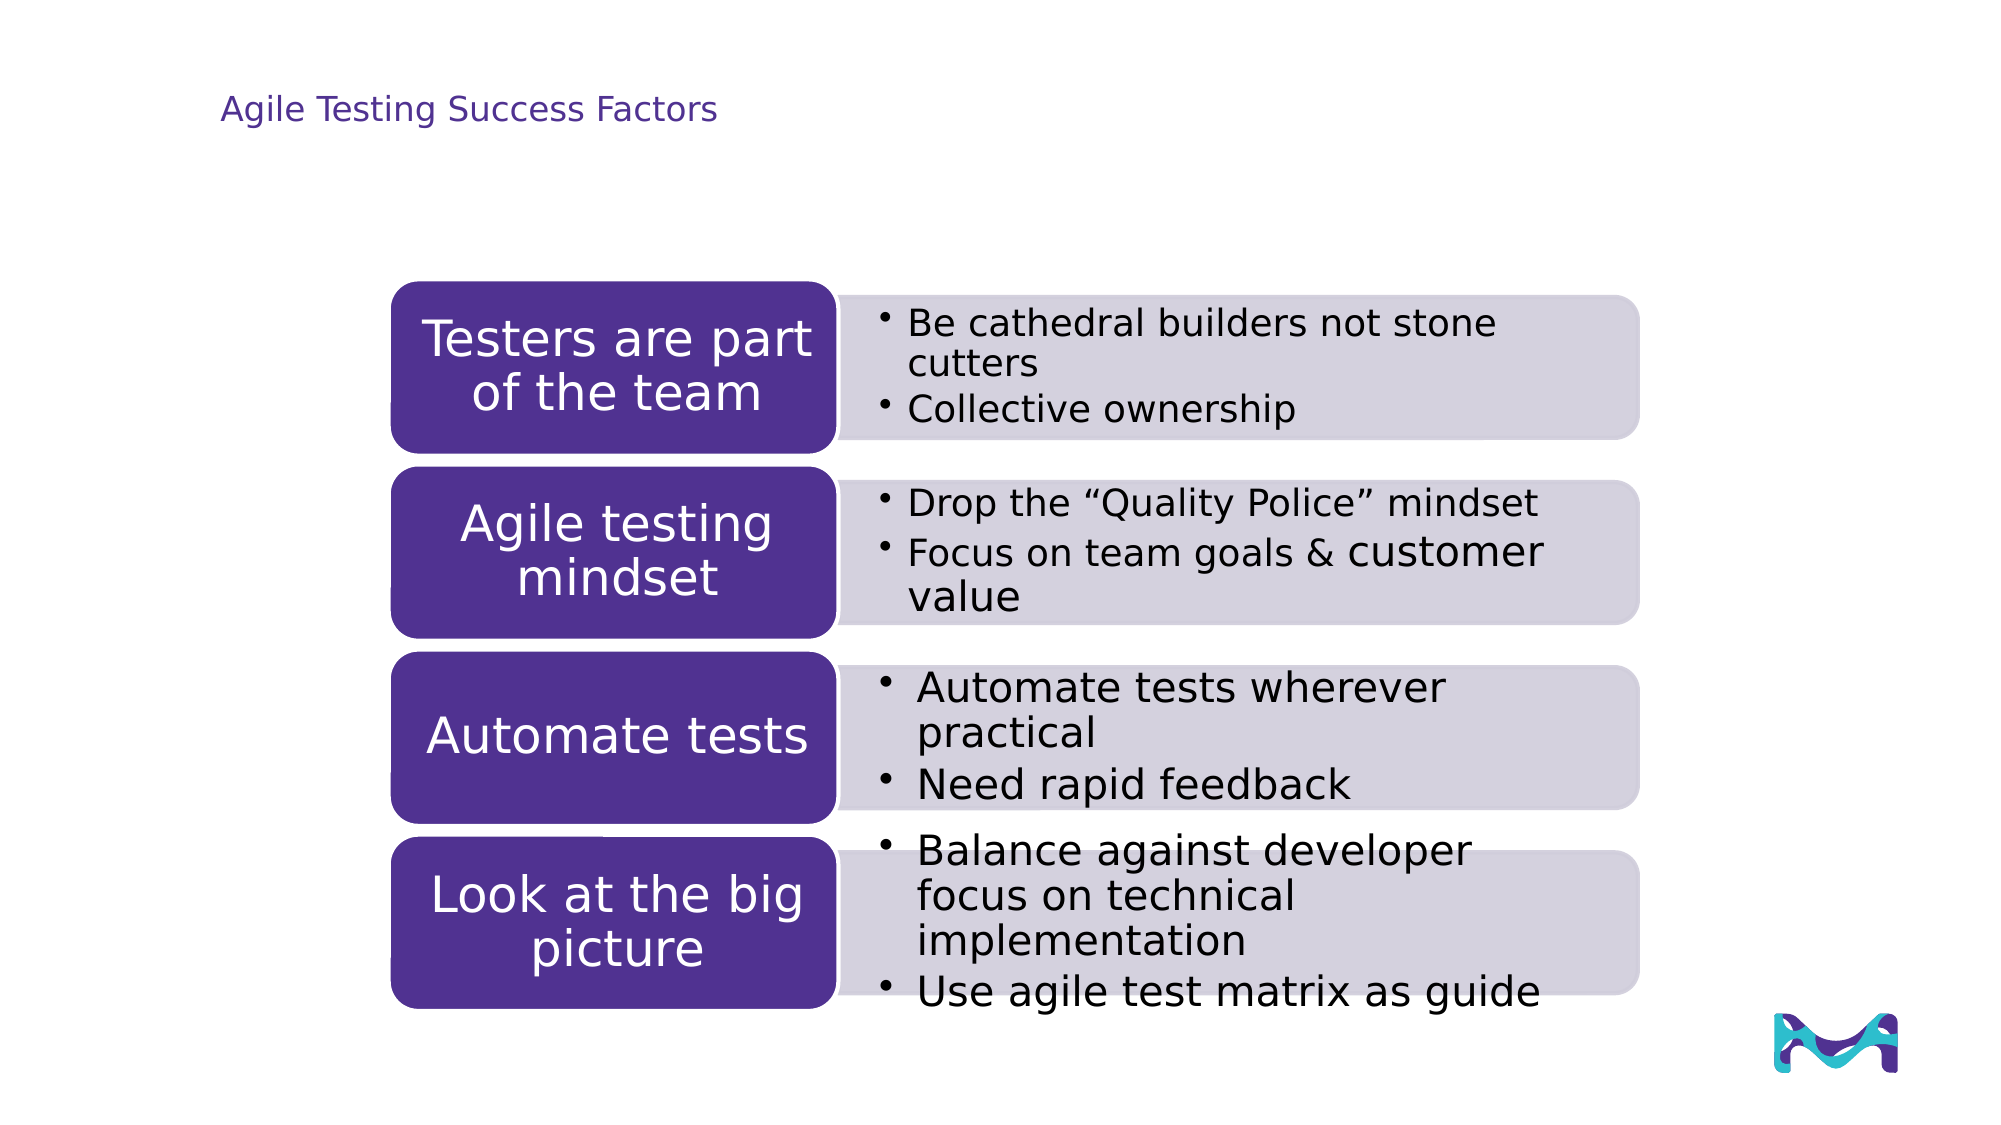

# Agile Testing Success Factors
Be cathedral builders not stone cutters
Collective ownership
Testers are part of the team
Drop the “Quality Police” mindset
Focus on team goals & customer value
Agile testing mindset
Automate tests wherever practical
Need rapid feedback
Automate tests
Balance against developer focus on technical implementation
Use agile test matrix as guide
Look at the big picture